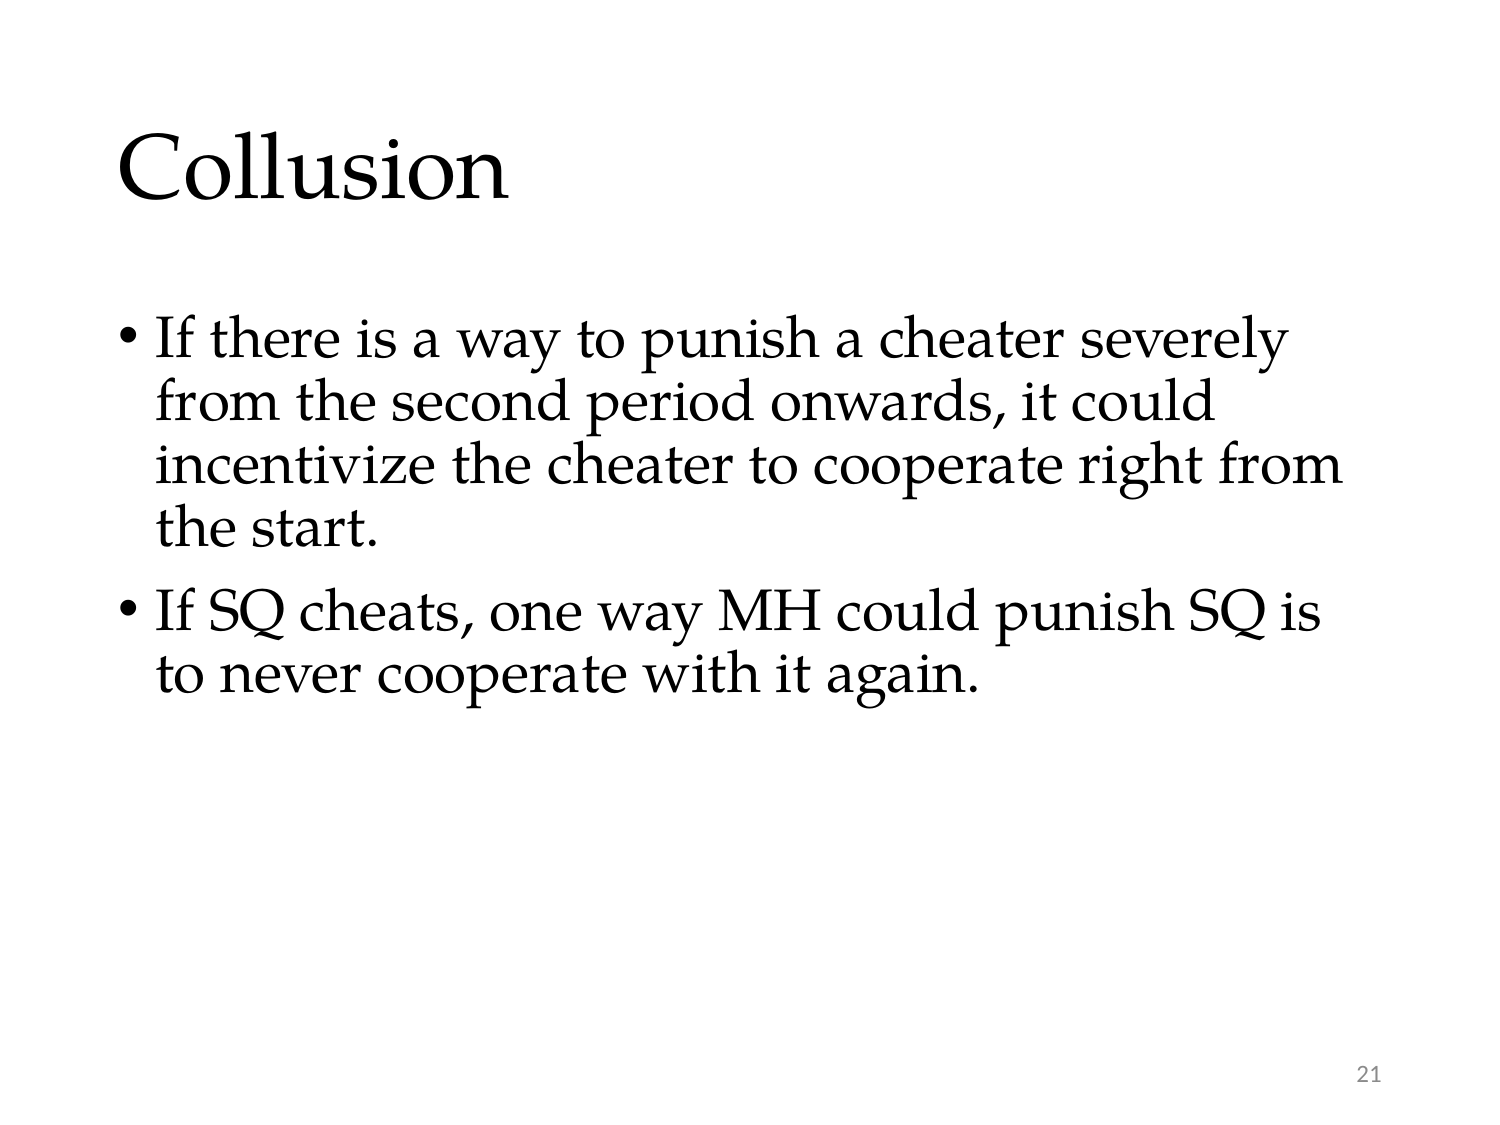

# Collusion
If there is a way to punish a cheater severely from the second period onwards, it could incentivize the cheater to cooperate right from the start.
If SQ cheats, one way MH could punish SQ is to never cooperate with it again.
21